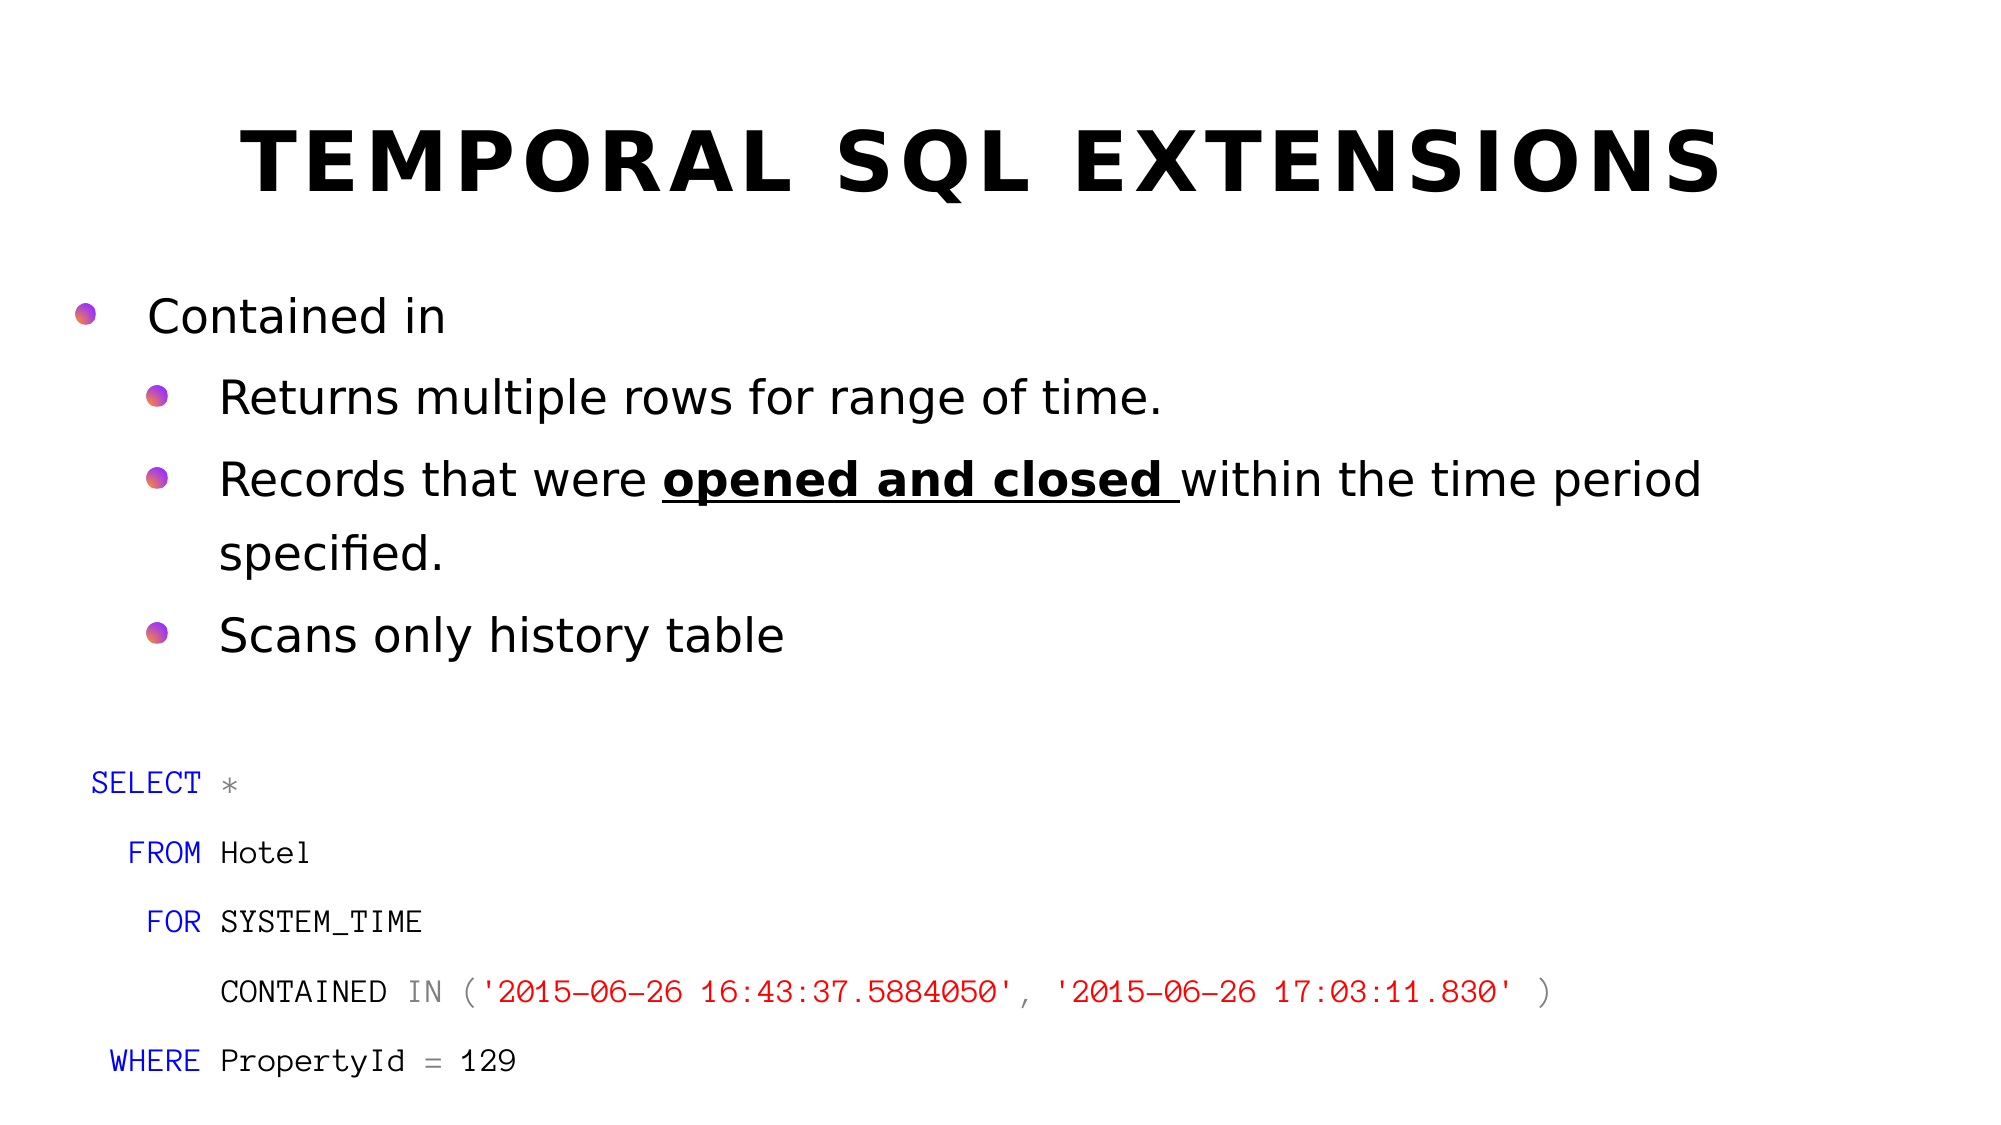

# Temporal SQL Extensions
Contained in
Returns multiple rows for range of time.
Records that were opened and closed within the time period specified.
Scans only history table

SELECT *
  FROM Hotel
   FOR SYSTEM_TIME
       CONTAINED IN ('2015-06-26 16:43:37.5884050', '2015-06-26 17:03:11.830' )
 WHERE PropertyId = 129